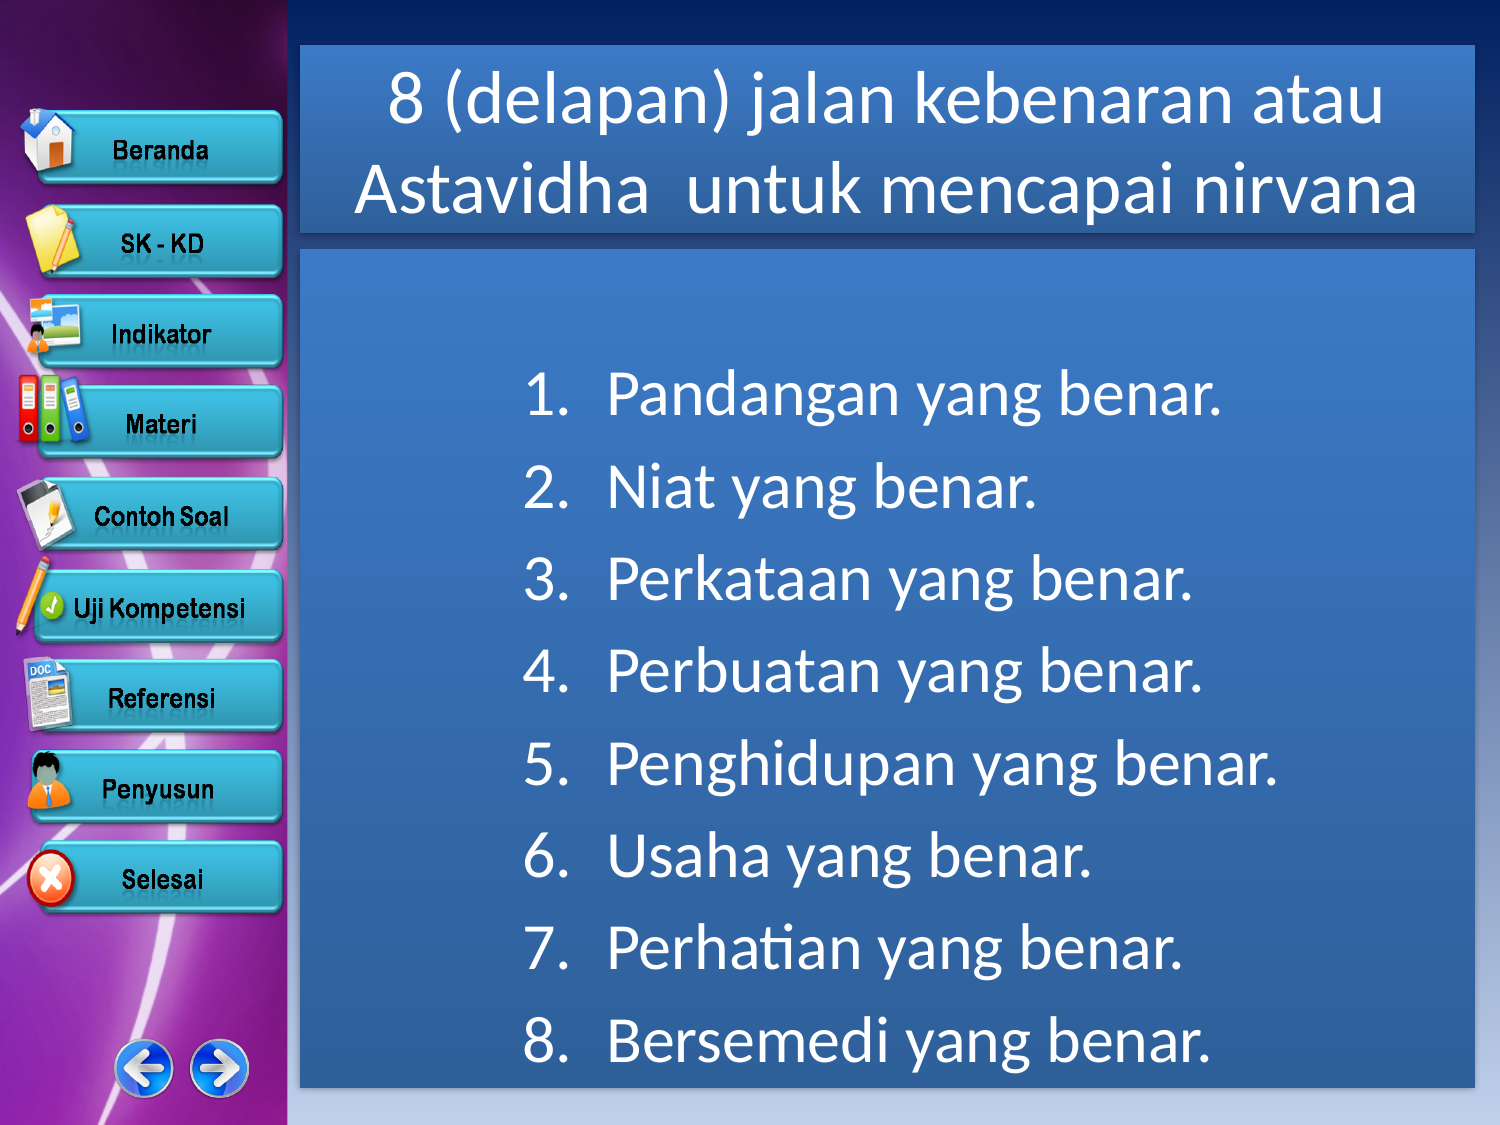

# 8 (delapan) jalan kebenaran atau Astavidha  untuk mencapai nirvana

Pandangan yang benar.
Niat yang benar.
Perkataan yang benar.
Perbuatan yang benar.
Penghidupan yang benar.
Usaha yang benar.
Perhatian yang benar.
Bersemedi yang benar.